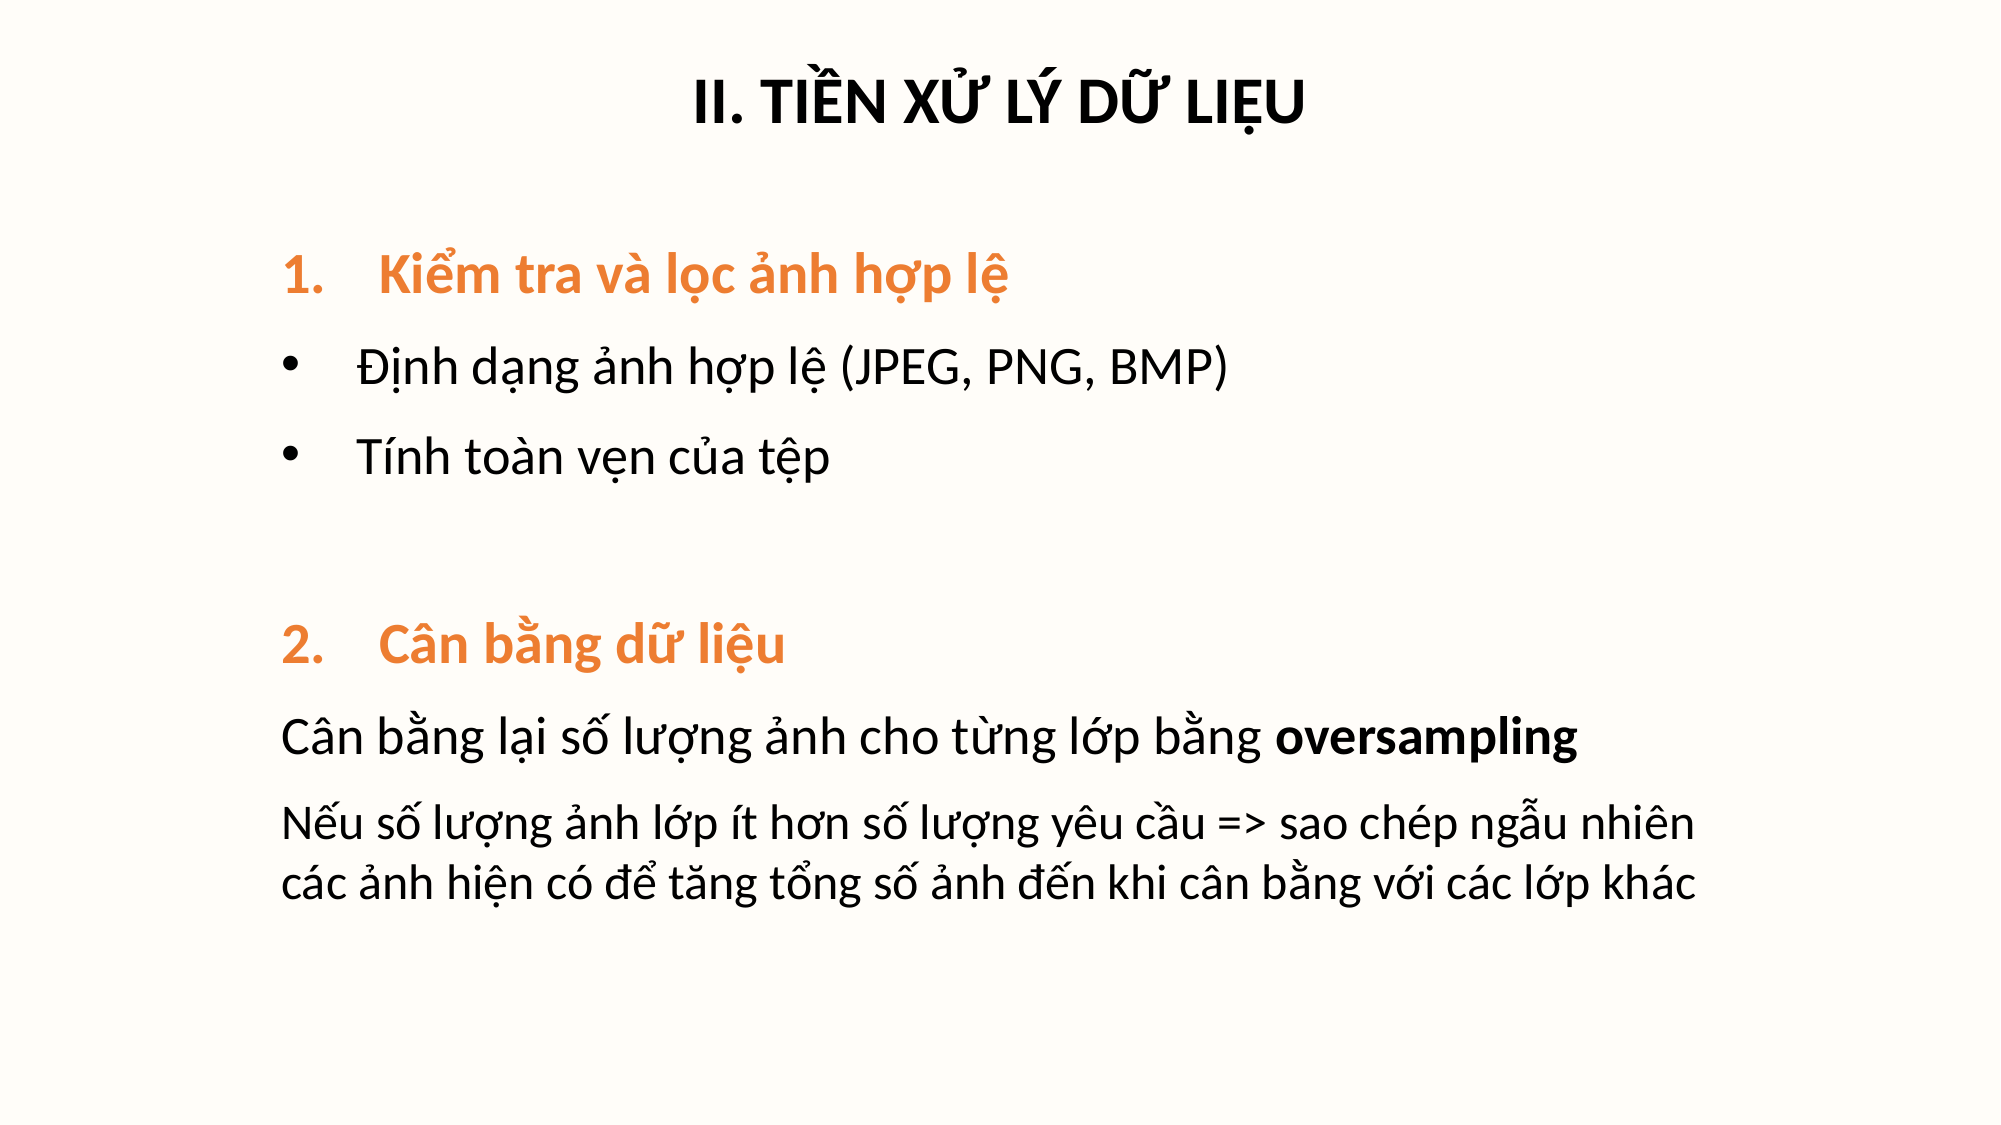

II. TIỀN XỬ LÝ DỮ LIỆU

1.    Kiểm tra và lọc ảnh hợp lệ
Định dạng ảnh hợp lệ (JPEG, PNG, BMP)
Tính toàn vẹn của tệp

2.    Cân bằng dữ liệu
Cân bằng lại số lượng ảnh cho từng lớp bằng oversampling
Nếu số lượng ảnh lớp ít hơn số lượng yêu cầu => sao chép ngẫu nhiên các ảnh hiện có để tăng tổng số ảnh đến khi cân bằng với các lớp khác